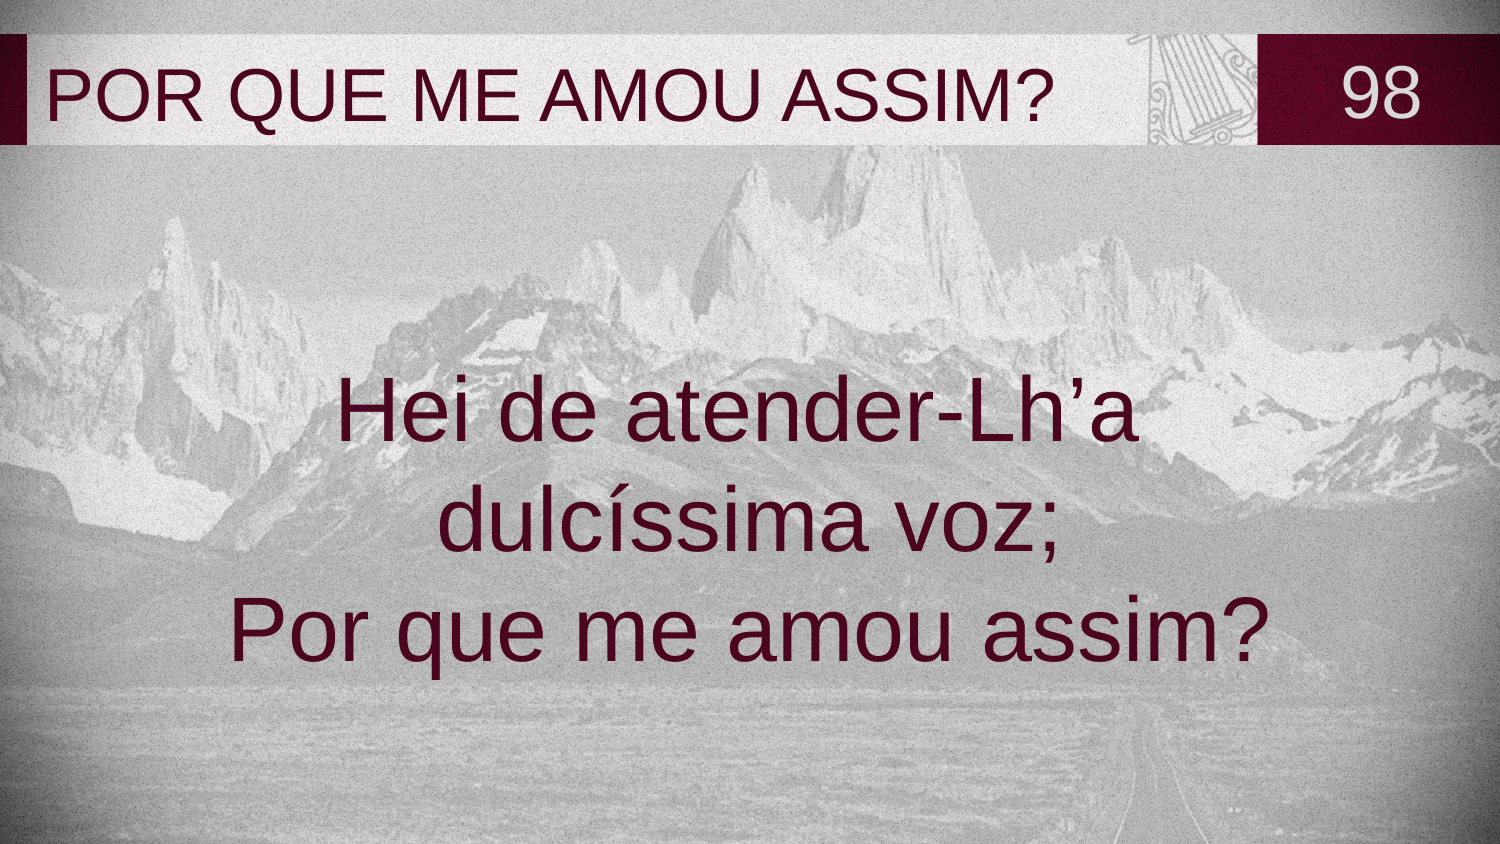

# POR QUE ME AMOU ASSIM?
98
Hei de atender-Lh’a
dulcíssima voz;
Por que me amou assim?